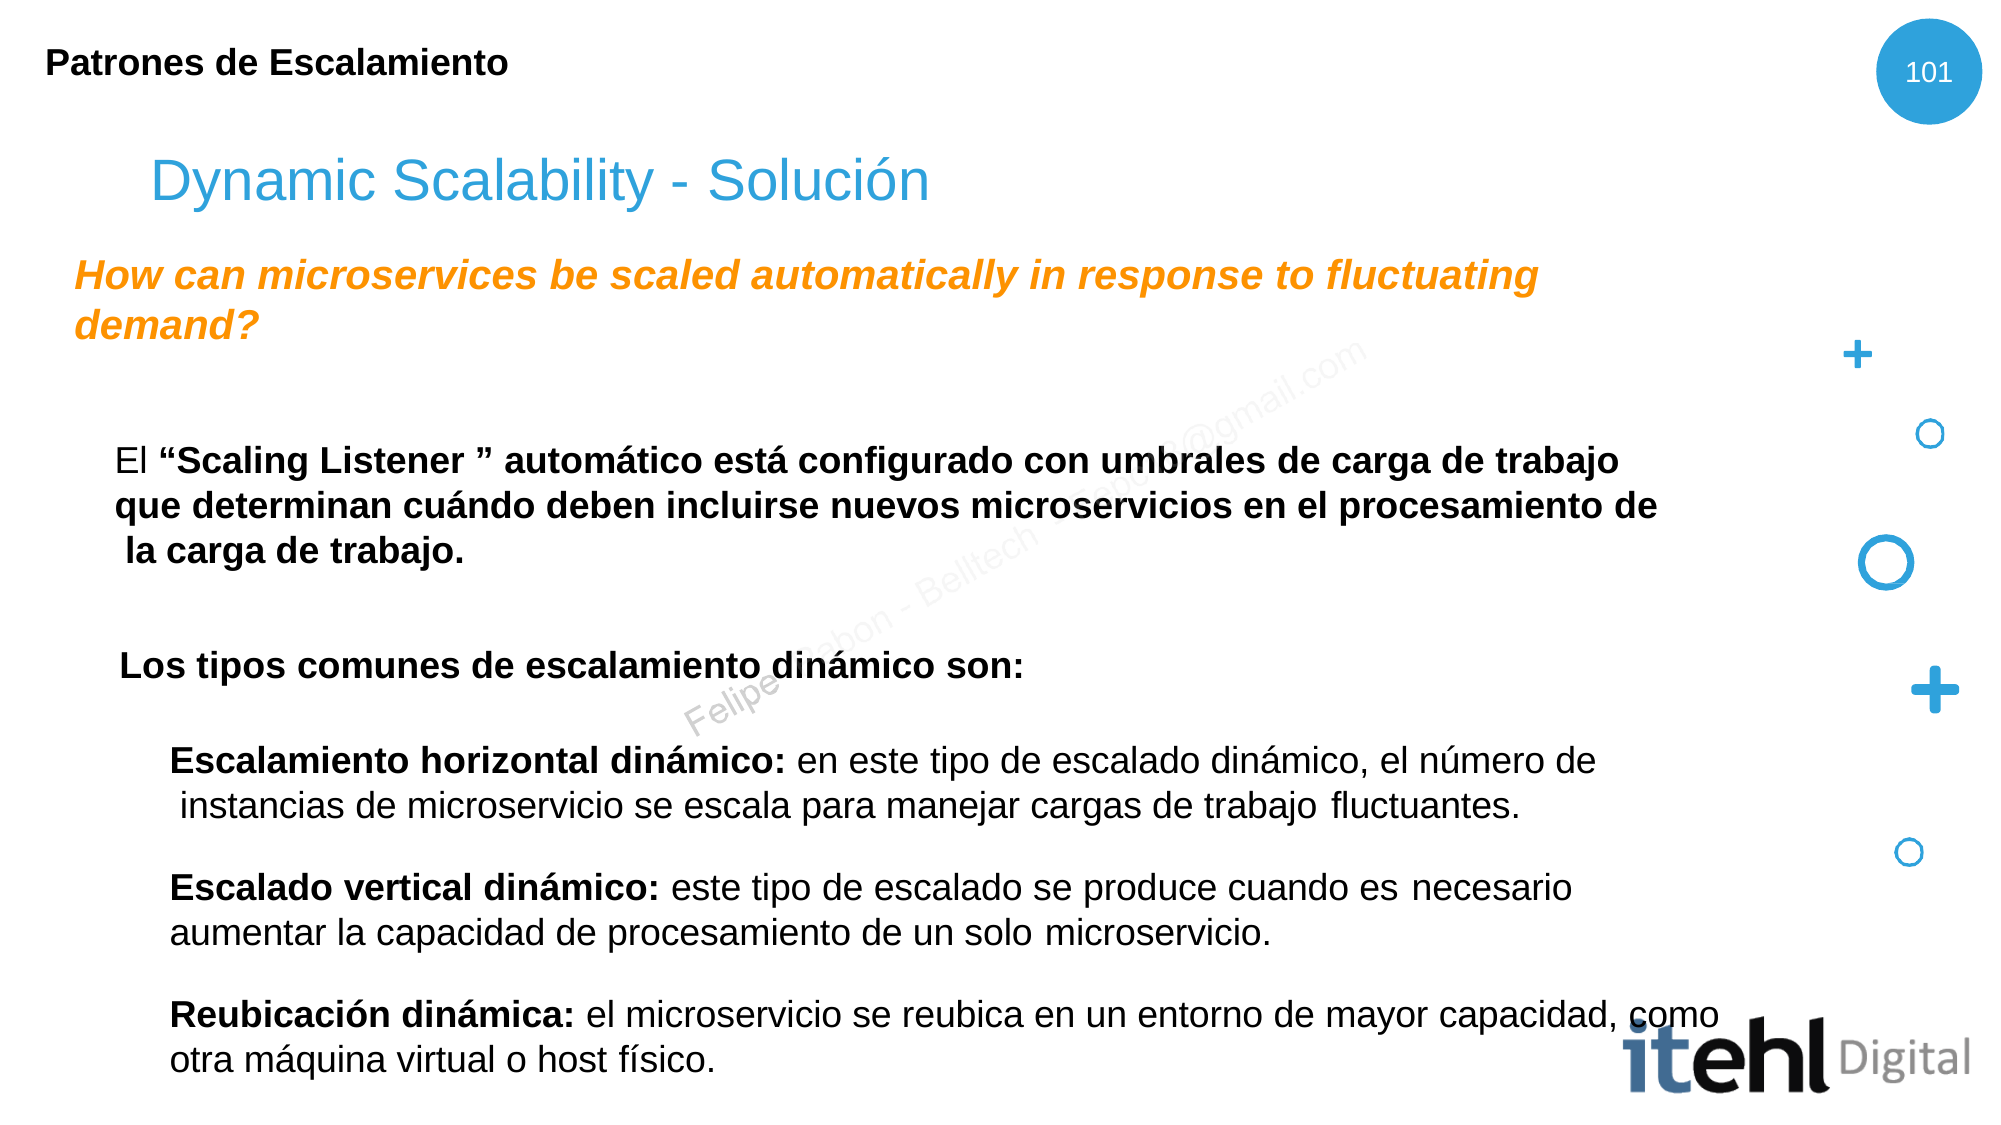

Patrones de Escalamiento
101
# Dynamic Scalability - Solución
How can microservices be scaled automatically in response to fluctuating demand?

El “Scaling Listener ” automático está configurado con umbrales de carga de trabajo  que determinan cuándo deben incluirse nuevos microservicios en el procesamiento de  la carga de trabajo.

Los tipos comunes de escalamiento dinámico son:

Escalamiento horizontal dinámico: en este tipo de escalado dinámico, el número de  instancias de microservicio se escala para manejar cargas de trabajo fluctuantes.
Escalado vertical dinámico: este tipo de escalado se produce cuando es necesario
aumentar la capacidad de procesamiento de un solo microservicio.
Reubicación dinámica: el microservicio se reubica en un entorno de mayor capacidad, como  otra máquina virtual o host físico.